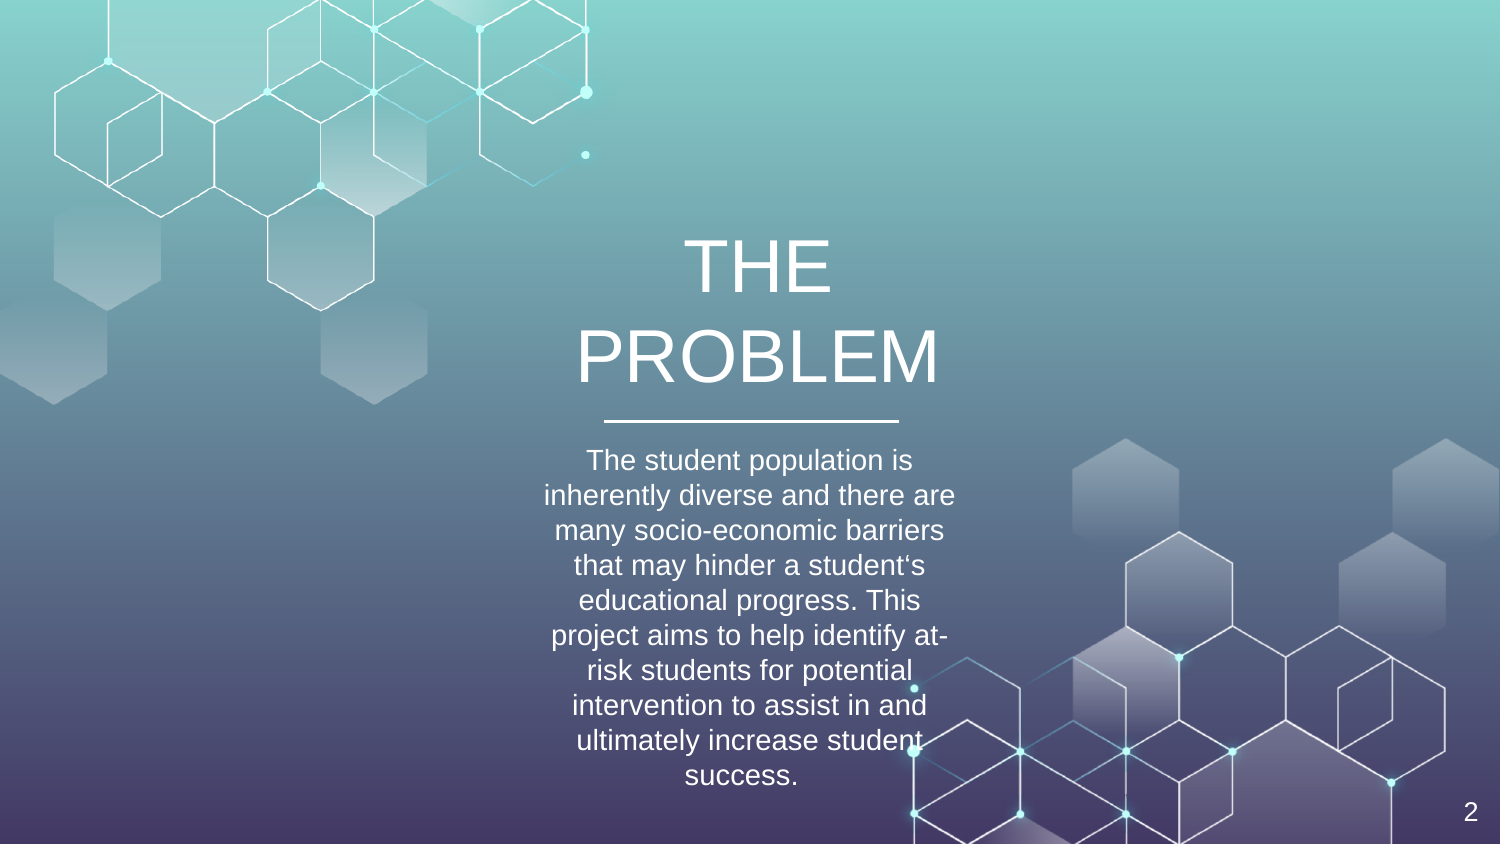

# THE PROBLEM
The student population is inherently diverse and there are many socio-economic barriers that may hinder a student‘s educational progress. This project aims to help identify at-risk students for potential intervention to assist in and ultimately increase student success.

2